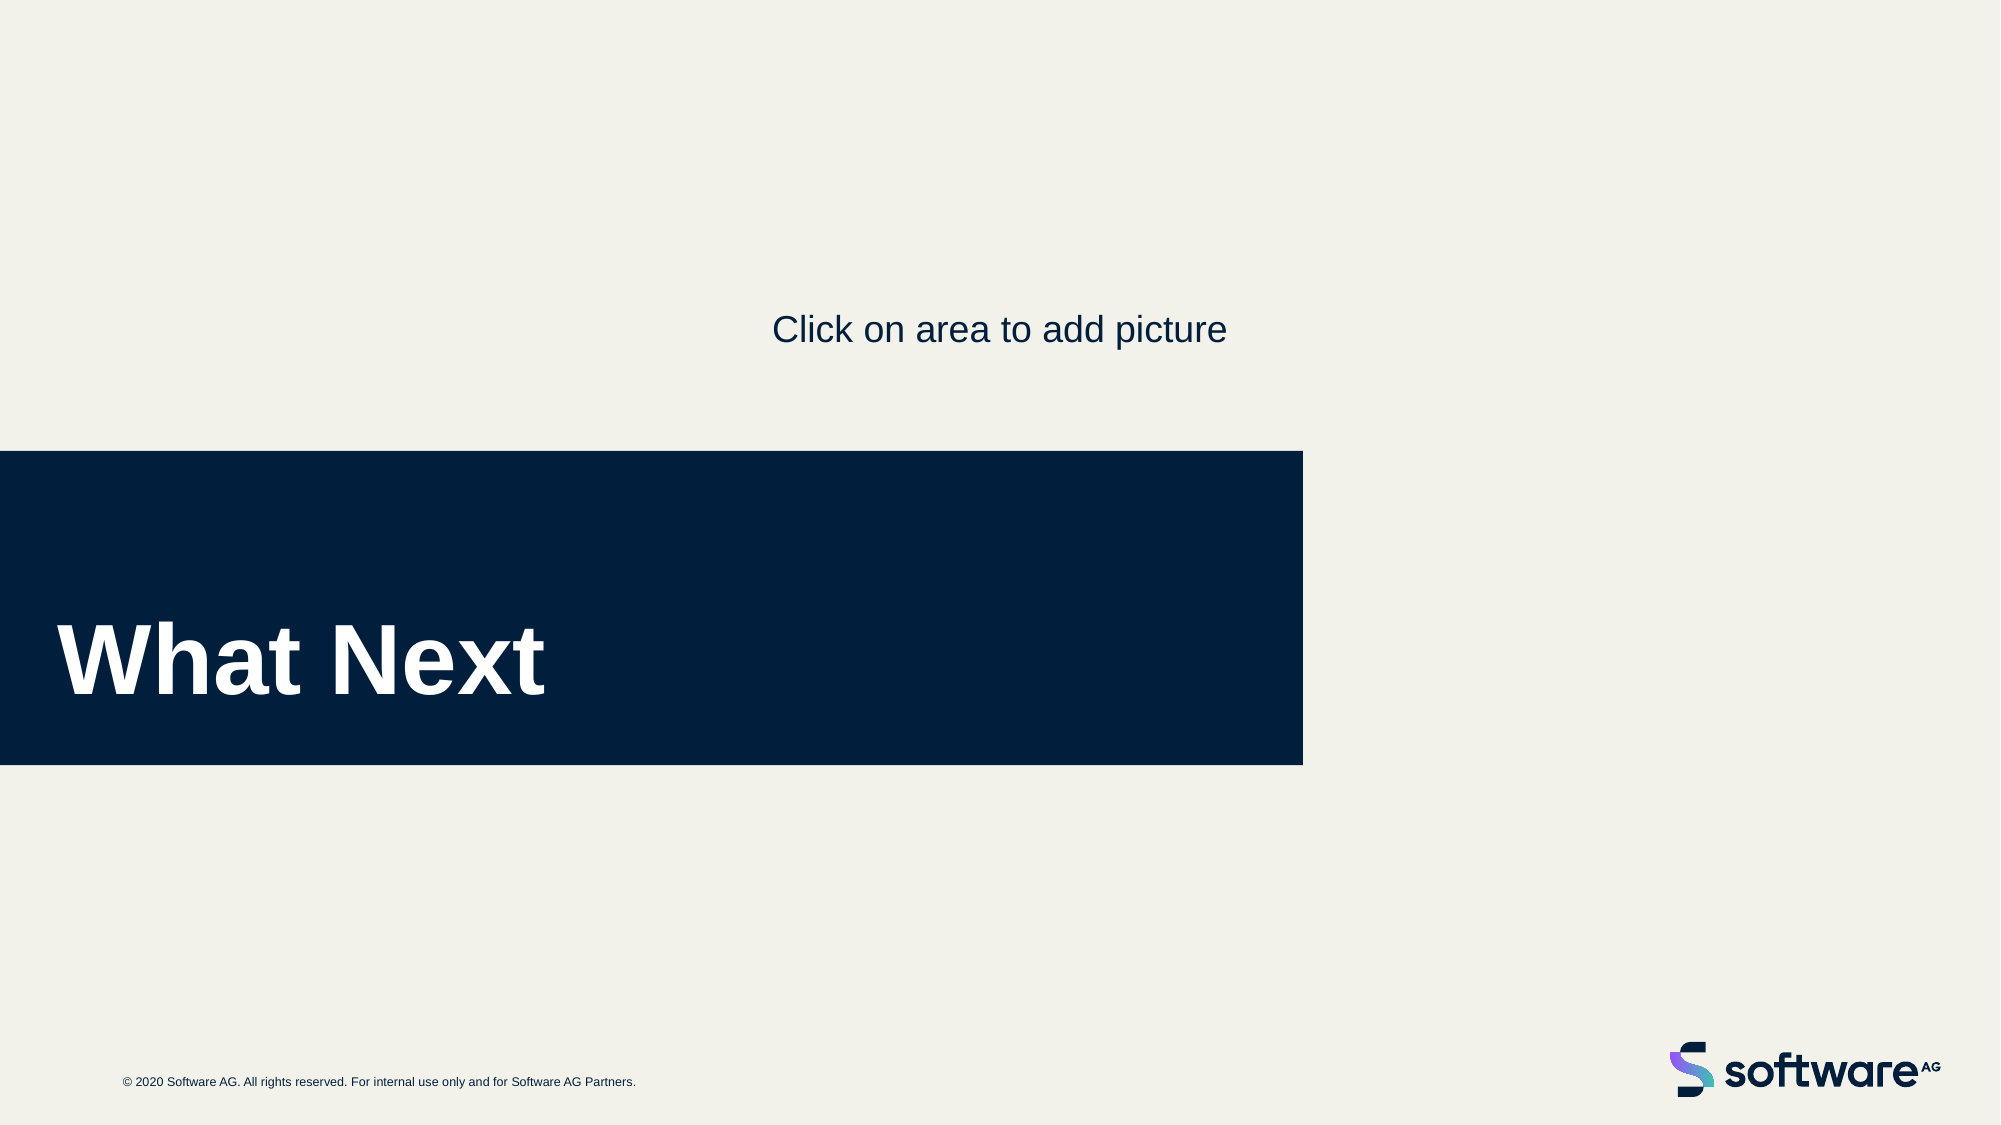

# What Next

© 2020 Software AG. All rights reserved. For internal use only and for Software AG Partners.